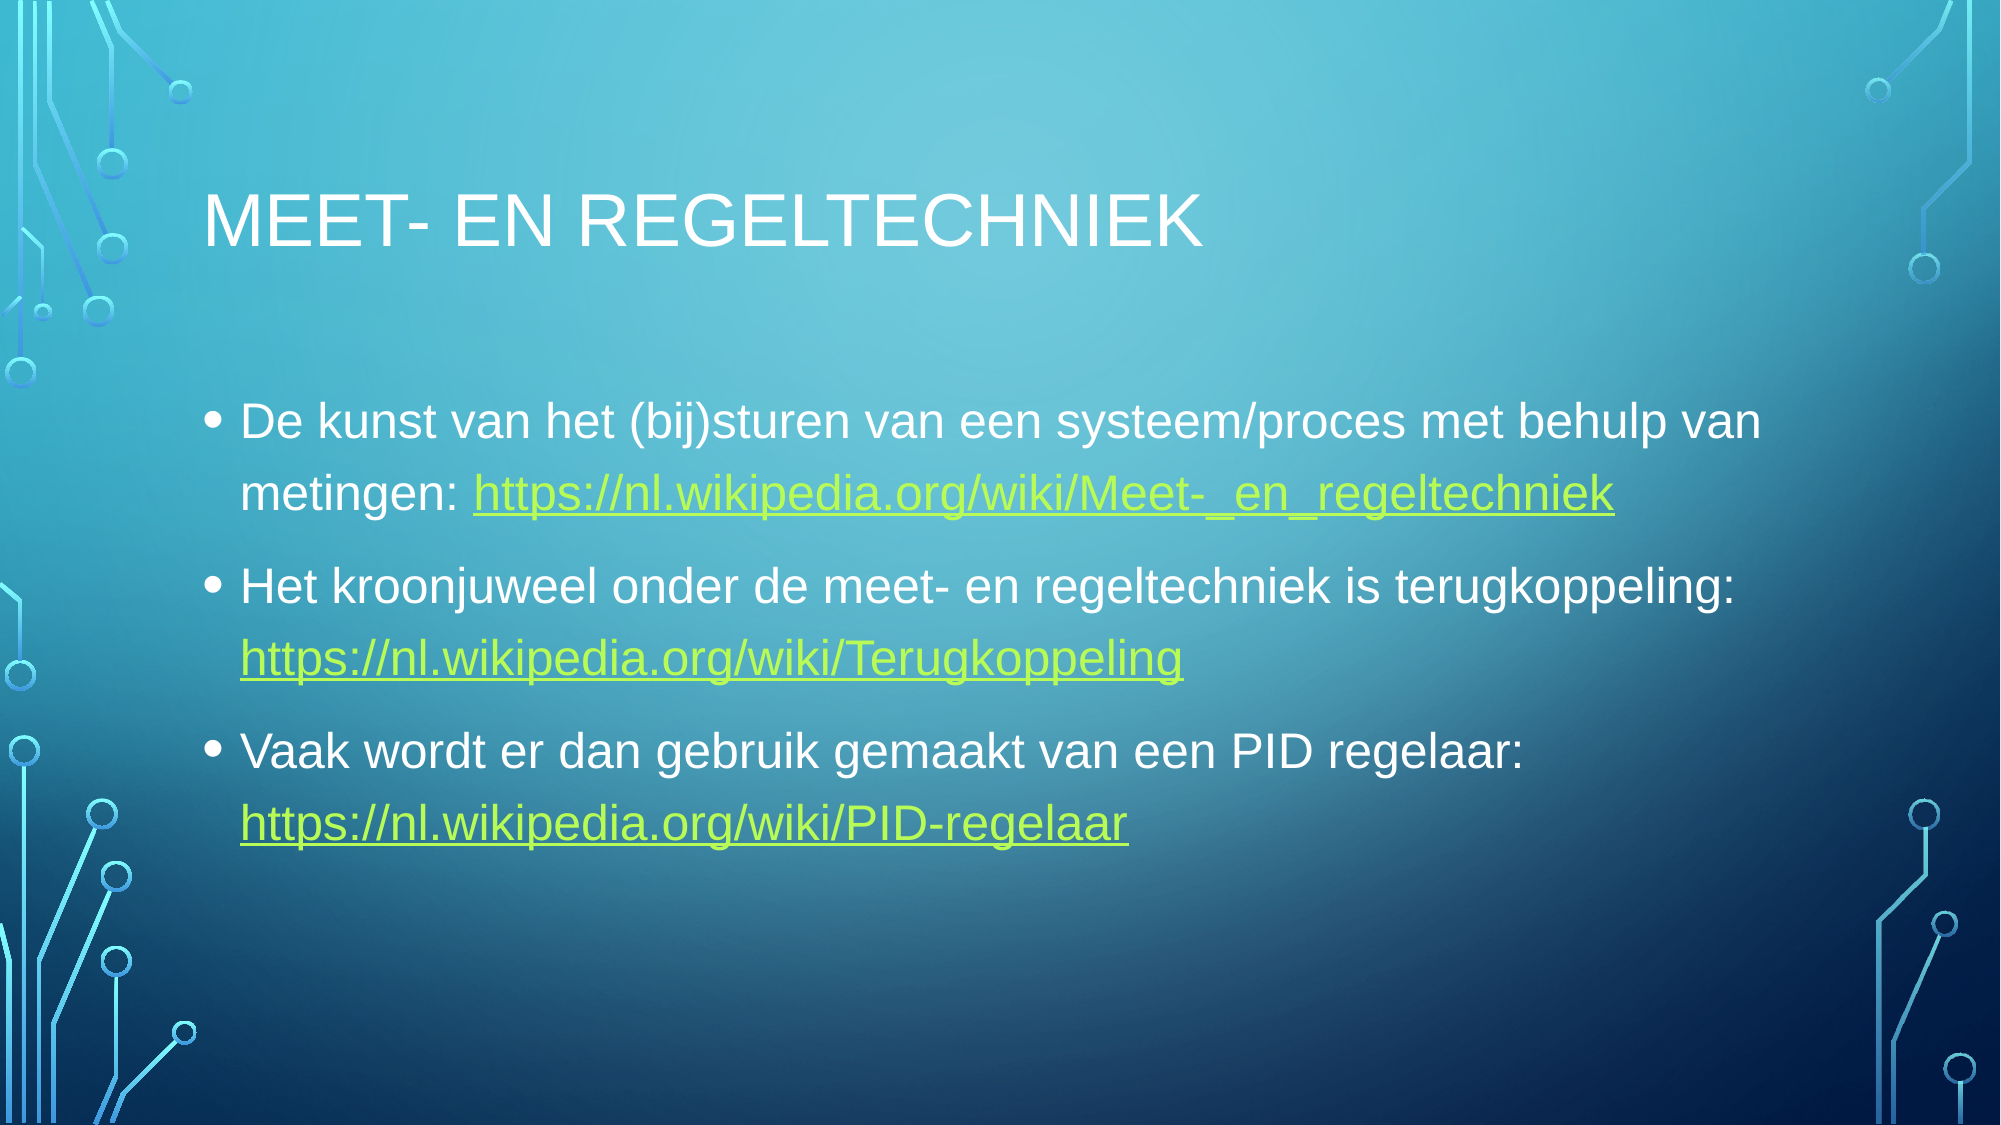

# Meet- en regeltechniek
De kunst van het (bij)sturen van een systeem/proces met behulp van metingen: https://nl.wikipedia.org/wiki/Meet-_en_regeltechniek
Het kroonjuweel onder de meet- en regeltechniek is terugkoppeling: https://nl.wikipedia.org/wiki/Terugkoppeling
Vaak wordt er dan gebruik gemaakt van een PID regelaar: https://nl.wikipedia.org/wiki/PID-regelaar